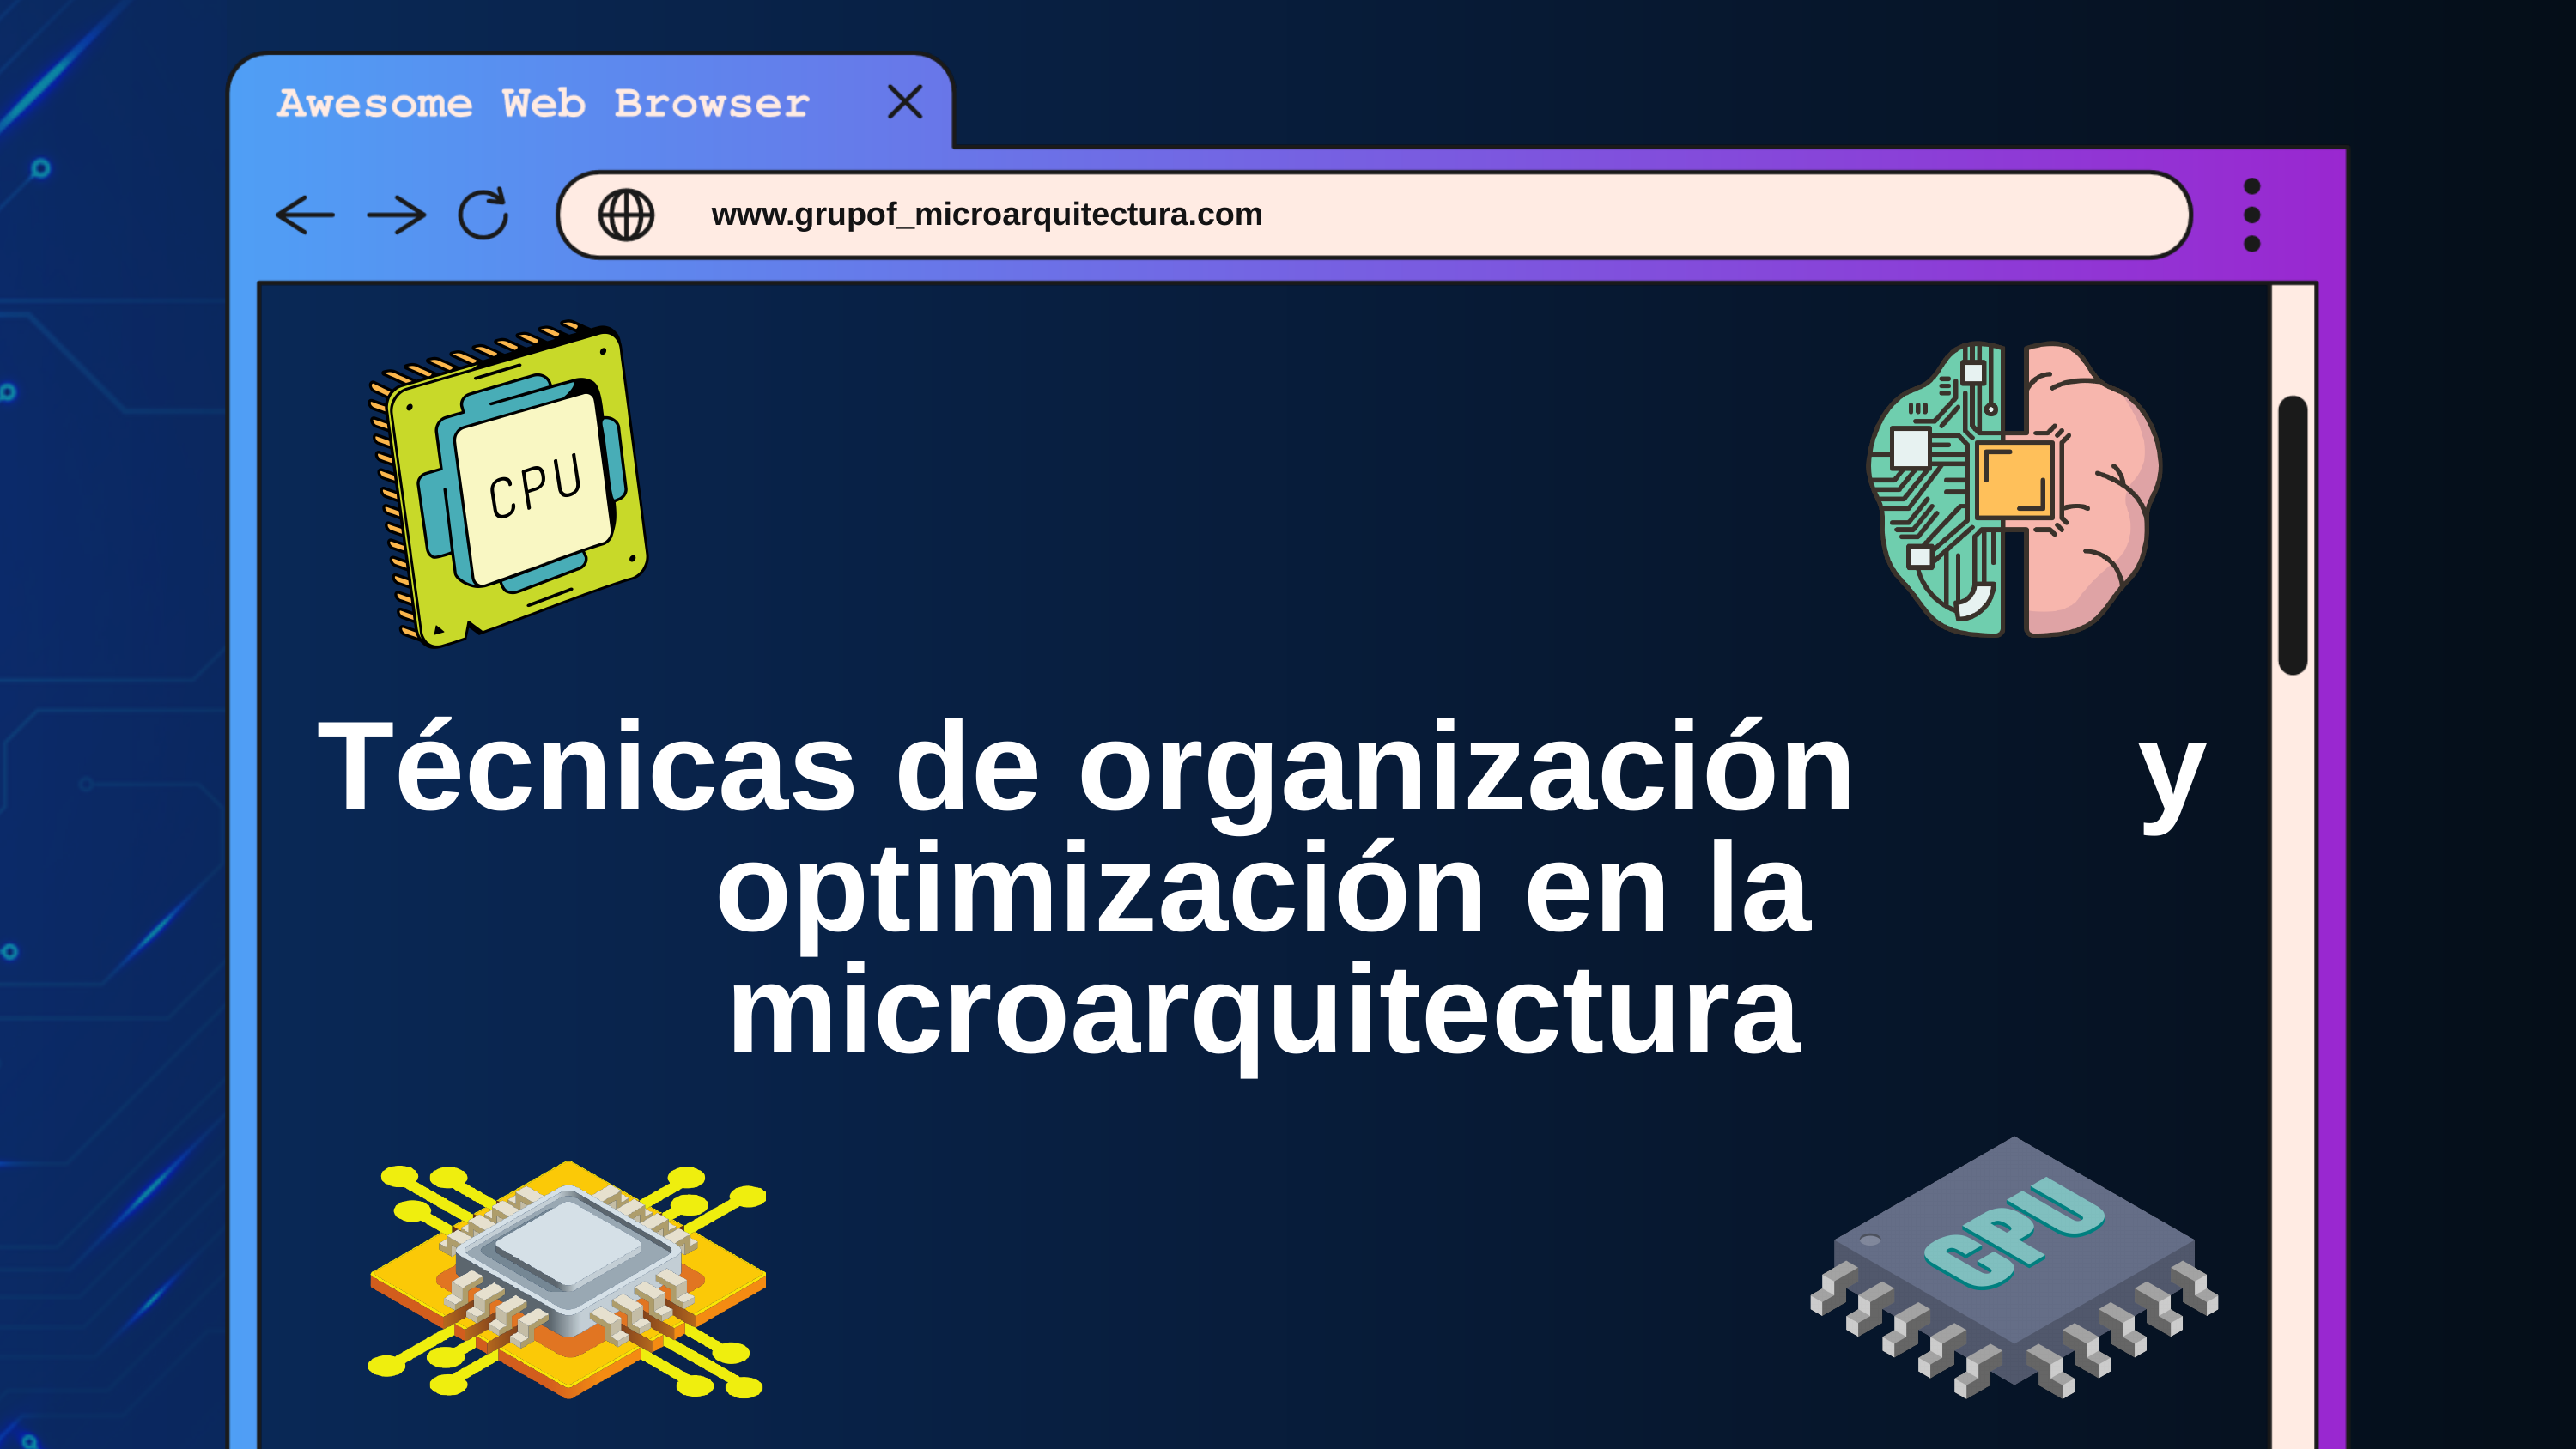

www.grupof_microarquitectura.com

Técnicas de organización        y optimización en la microarquitectura